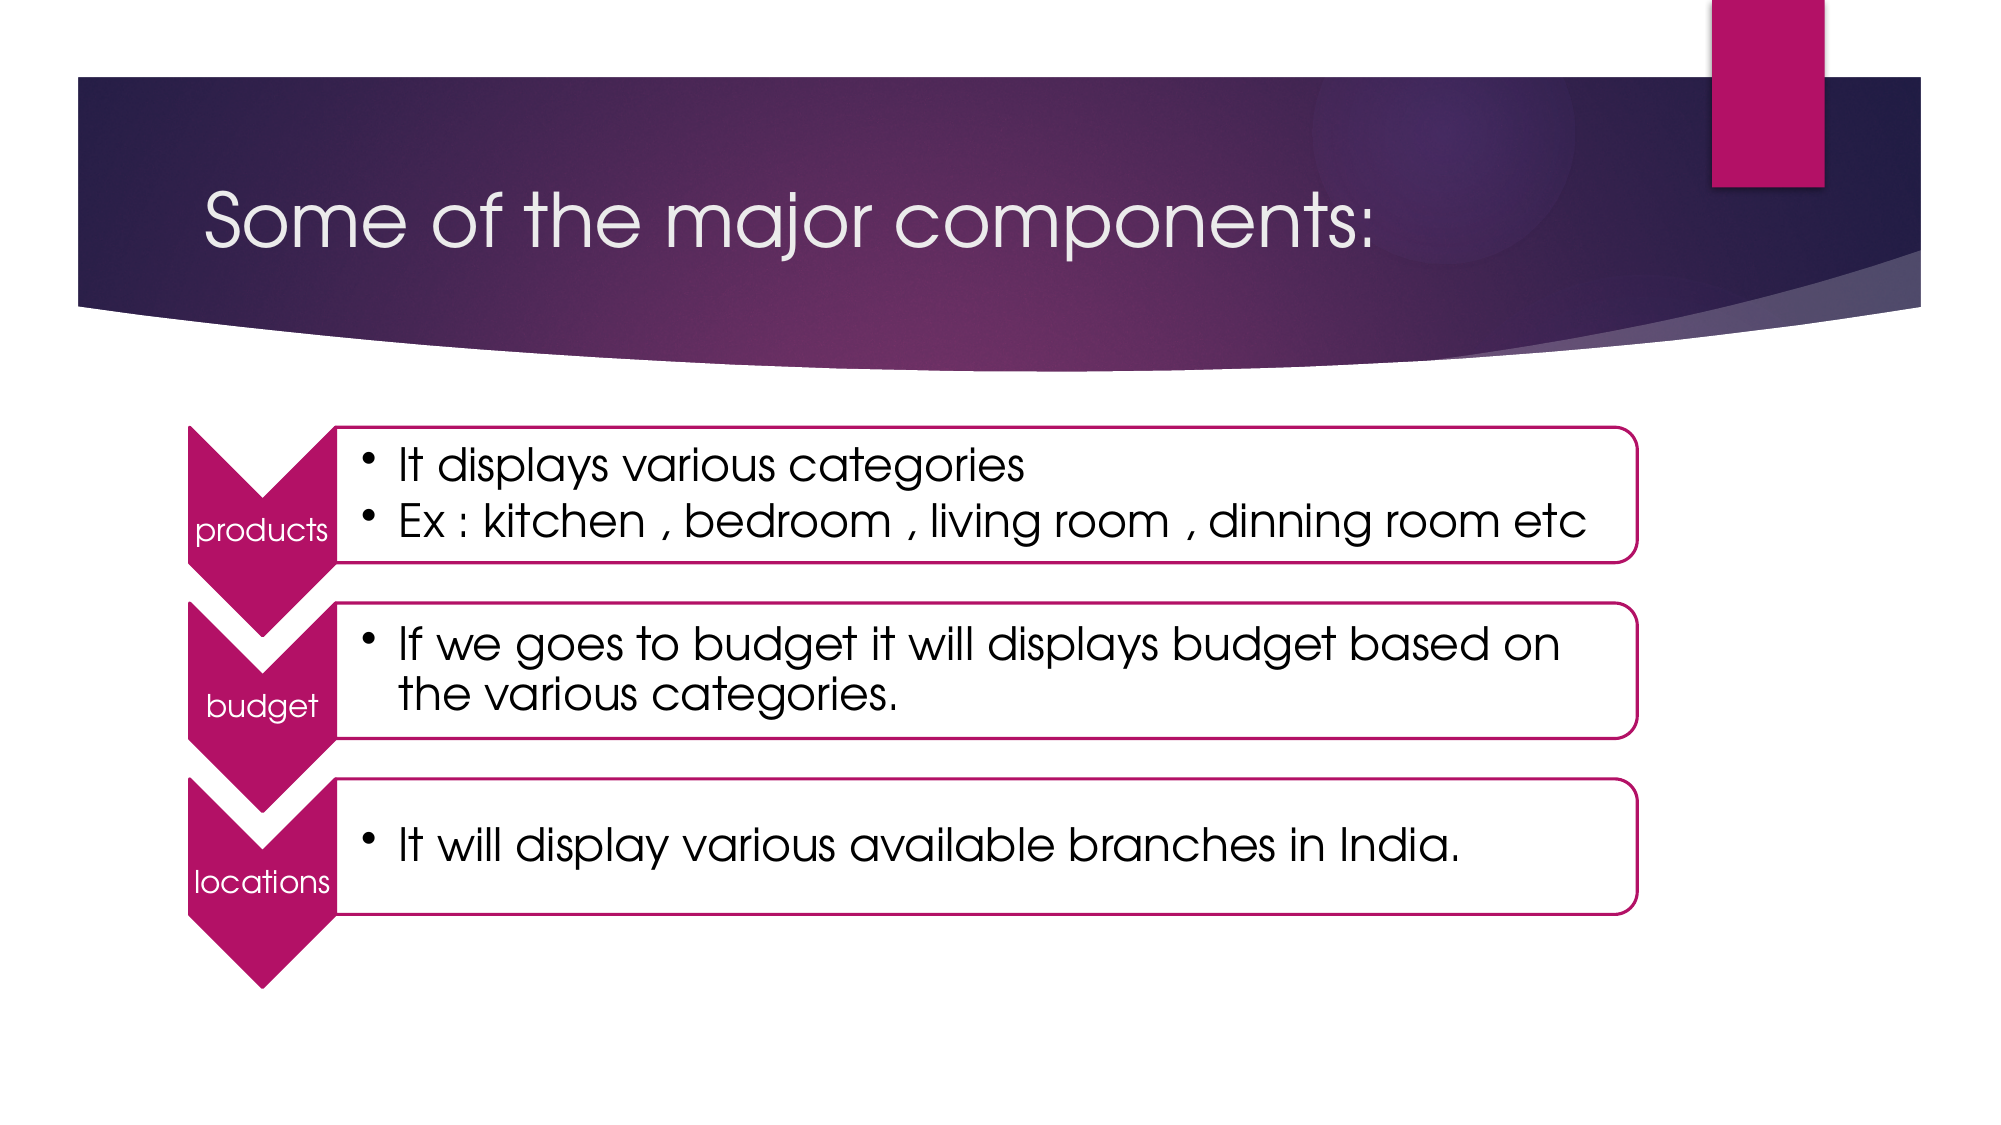

# Some of the major components:
products
It displays various categories
Ex : kitchen , bedroom , living room , dinning room etc
budget
If we goes to budget it will displays budget based on the various categories.
locations
It will display various available branches in India.